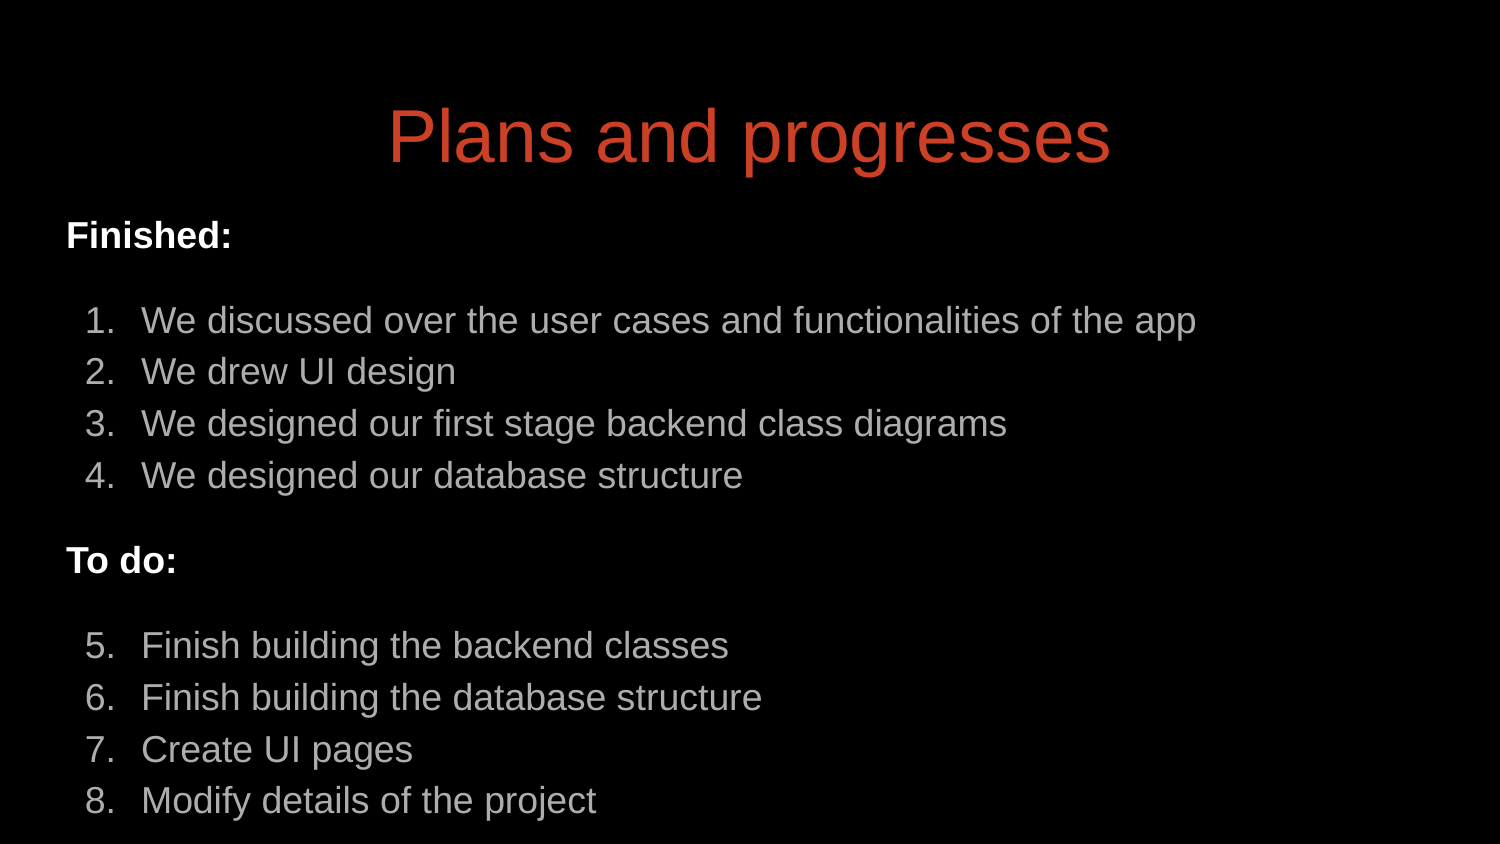

# Plans and progresses
Finished:
We discussed over the user cases and functionalities of the app
We drew UI design
We designed our first stage backend class diagrams
We designed our database structure
To do:
Finish building the backend classes
Finish building the database structure
Create UI pages
Modify details of the project